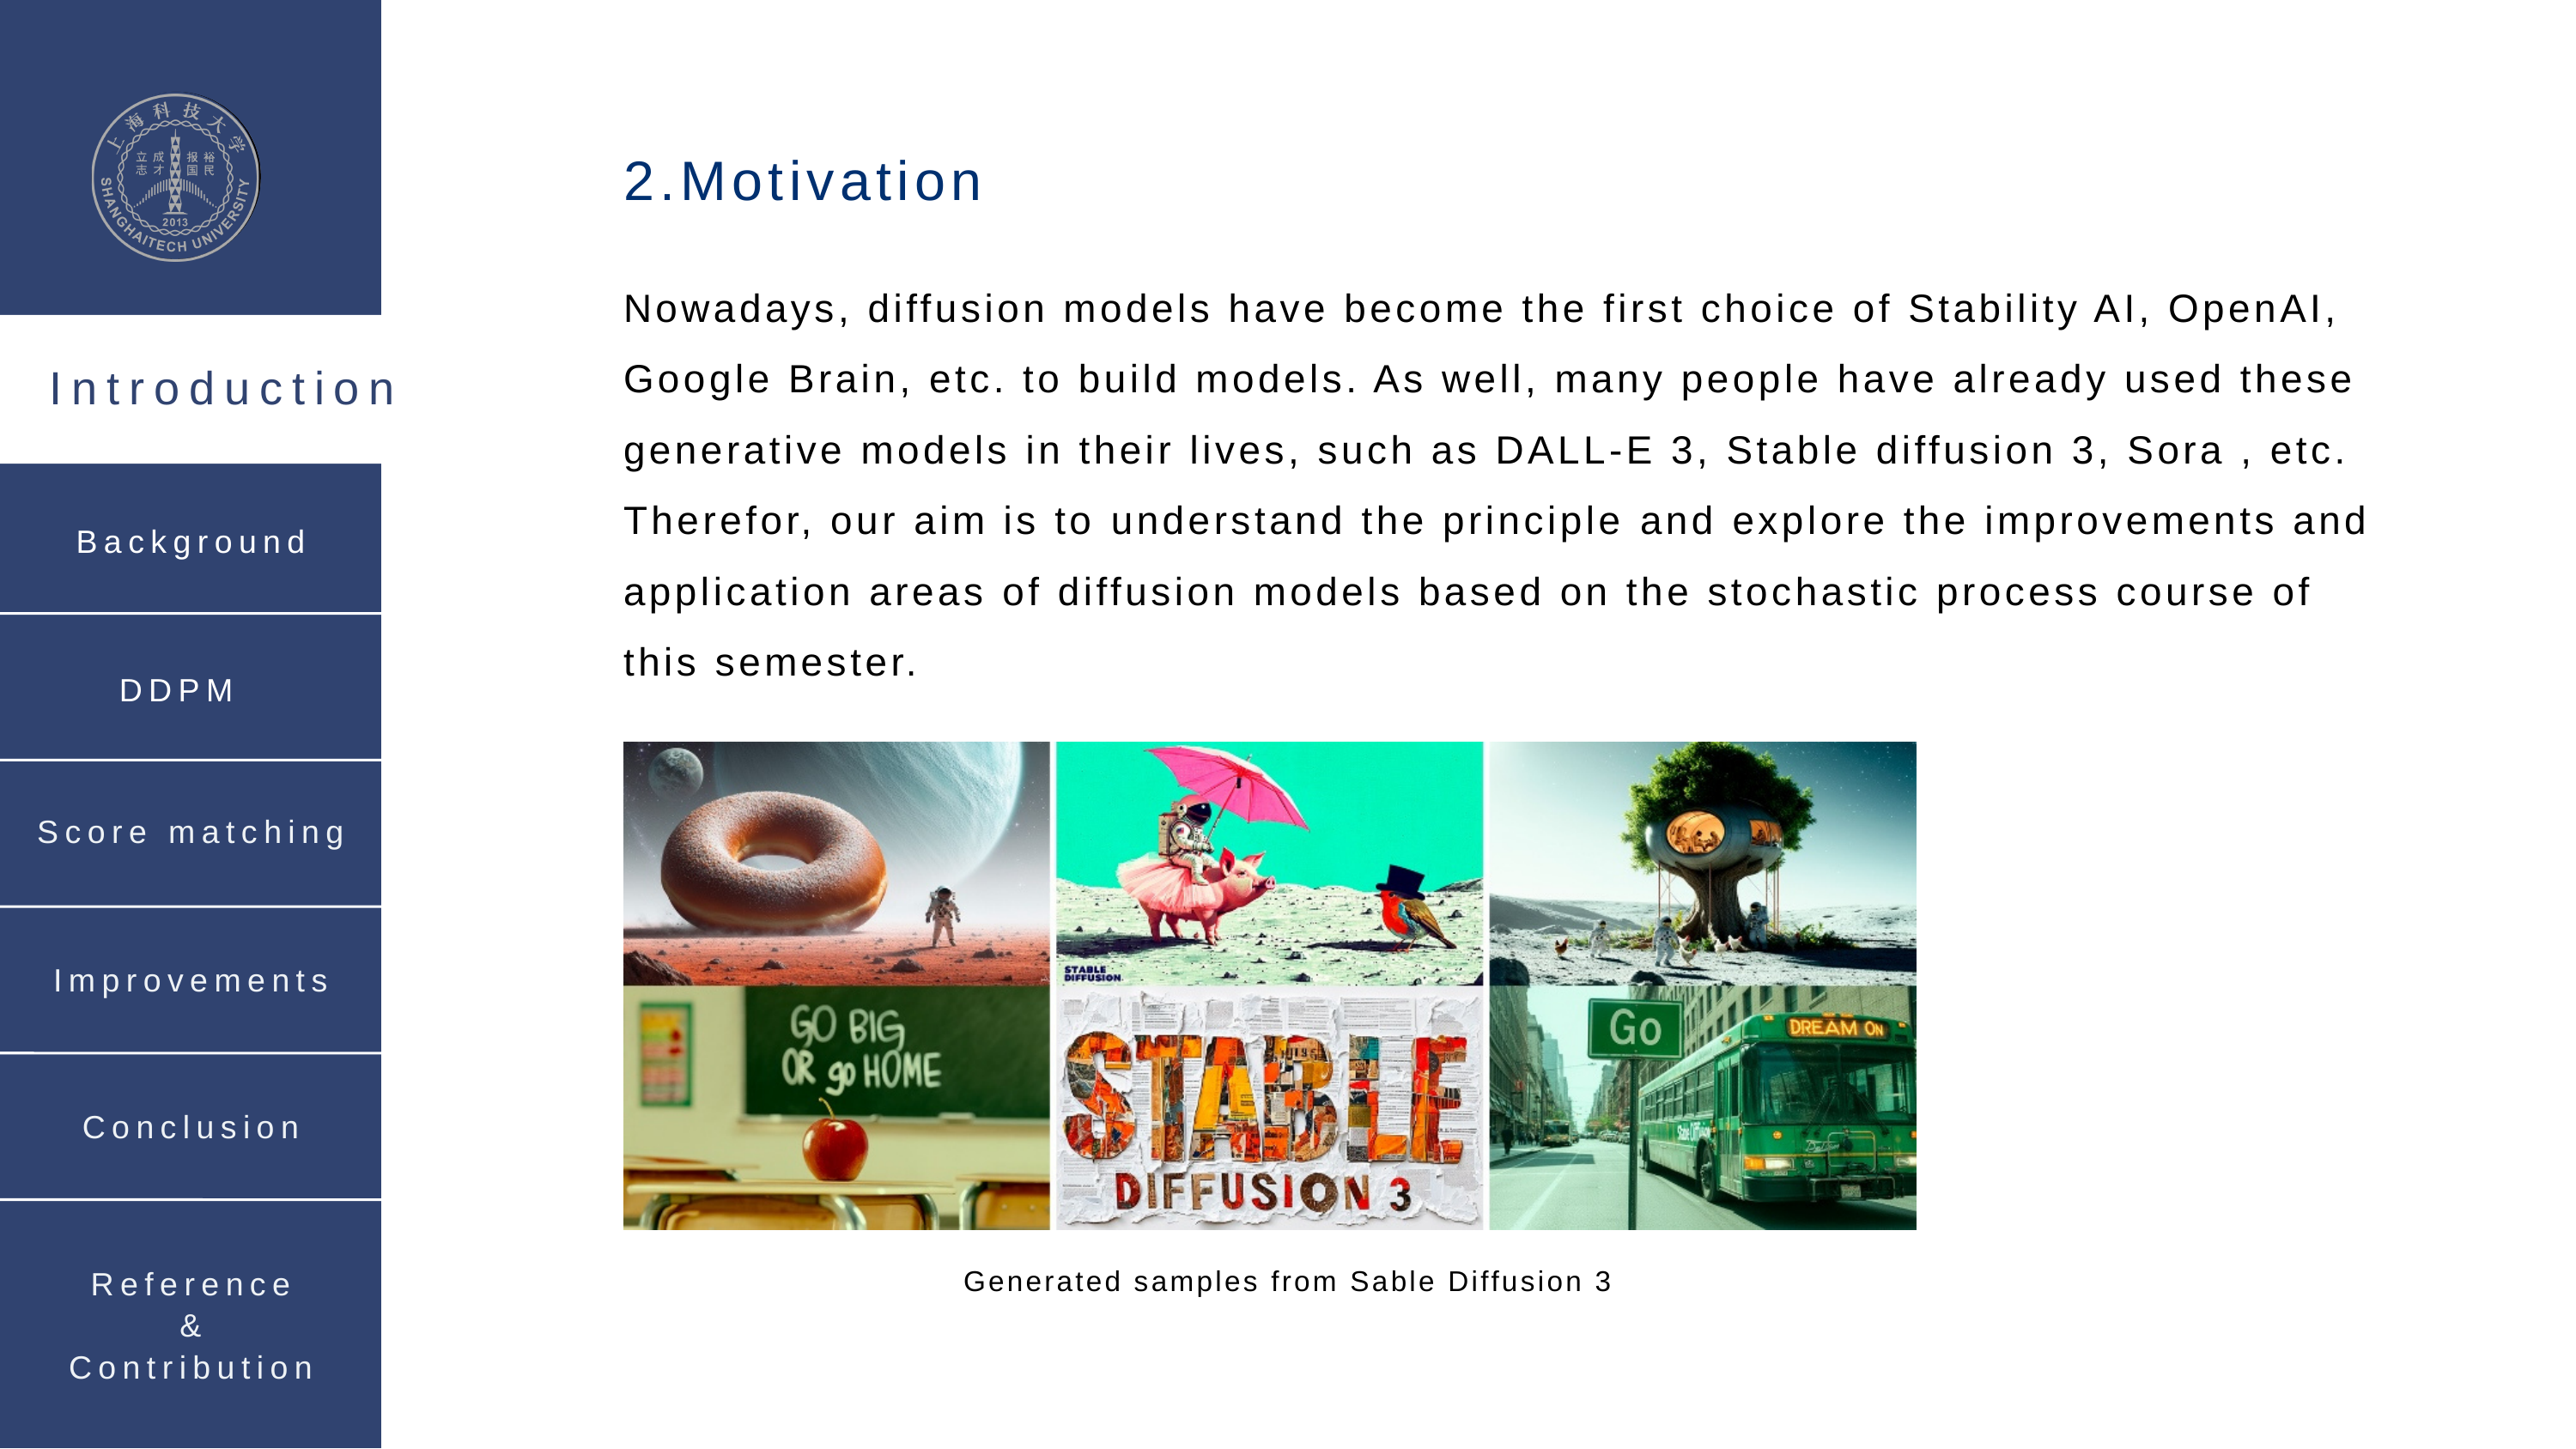

2.Motivation

Nowadays, diffusion models have become the first choice of Stability AI, OpenAI, Google Brain, etc. to build models. As well, many people have already used these generative models in their lives, such as DALL-E 3, Stable diffusion 3, Sora , etc.
Therefor, our aim is to understand the principle and explore the improvements and application areas of diffusion models based on the stochastic process course of this semester.
Introduction
Background

DDPM

Generated samples from Sable Diffusion 3

Score matching

Improvements

Conclusion

Reference
&
Contribution